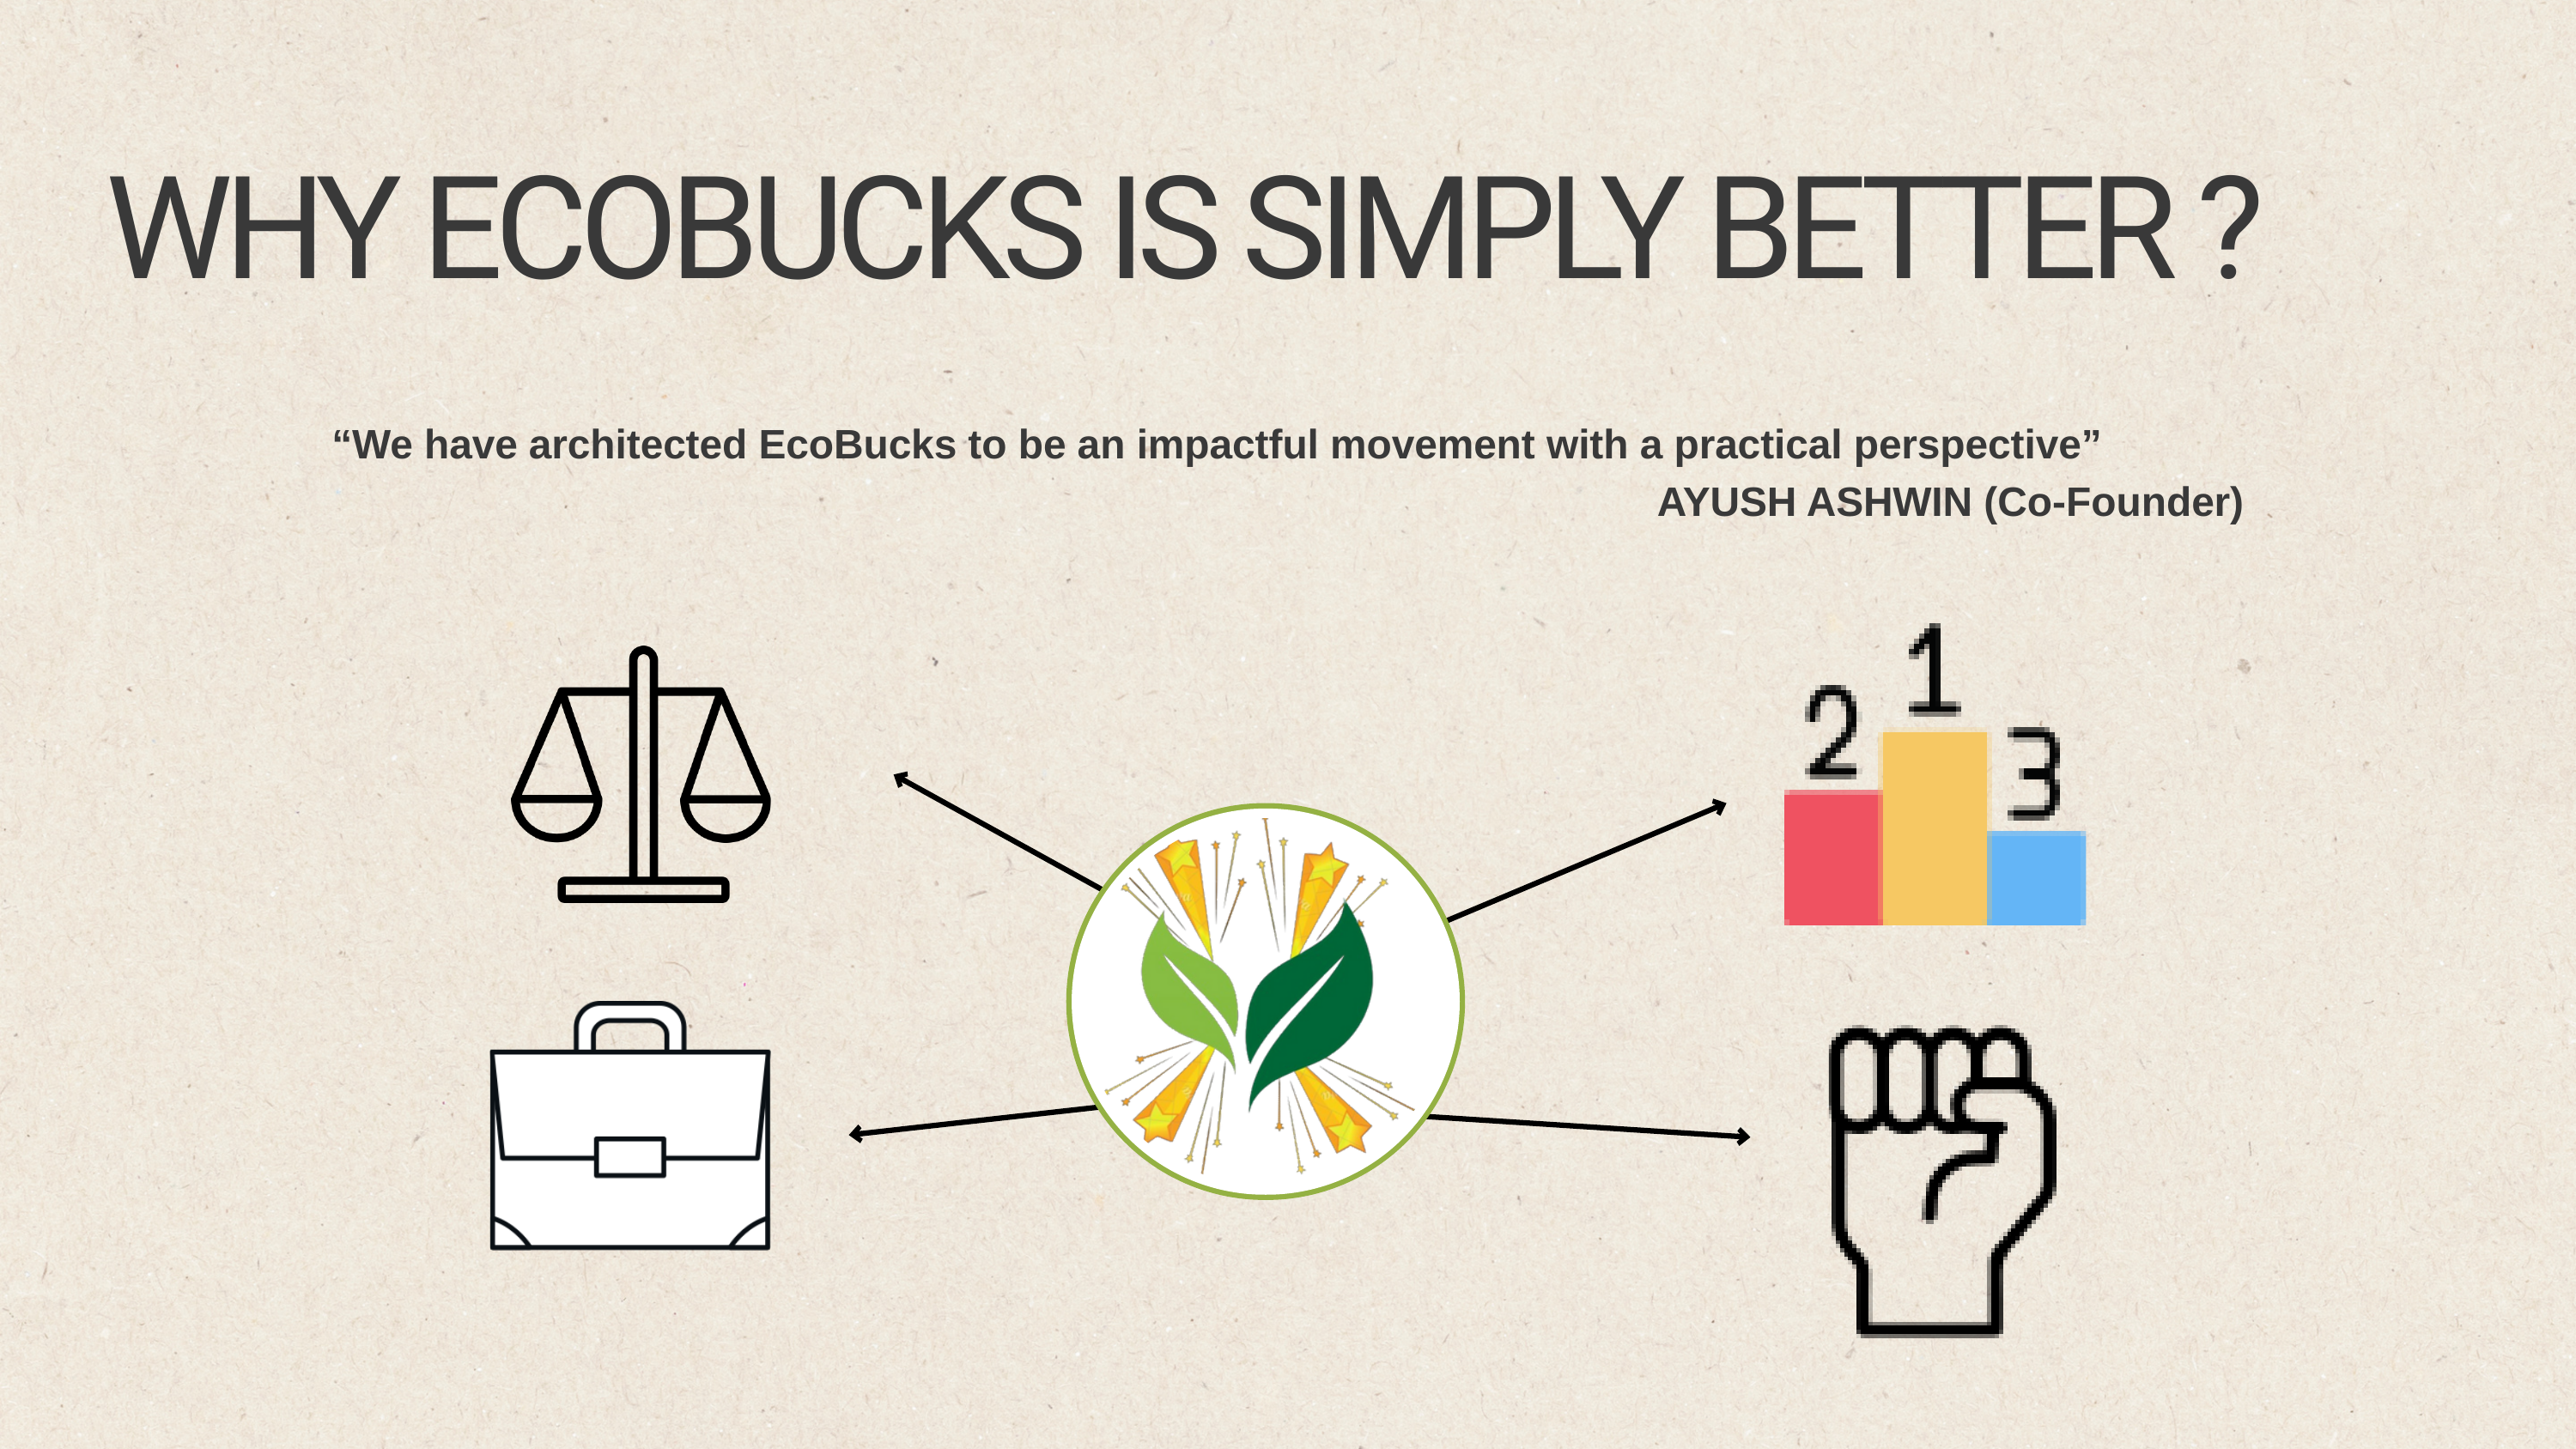

WHY ECOBUCKS IS SIMPLY BETTER ?
“We have architected EcoBucks to be an impactful movement with a practical perspective”
AYUSH ASHWIN (Co-Founder)